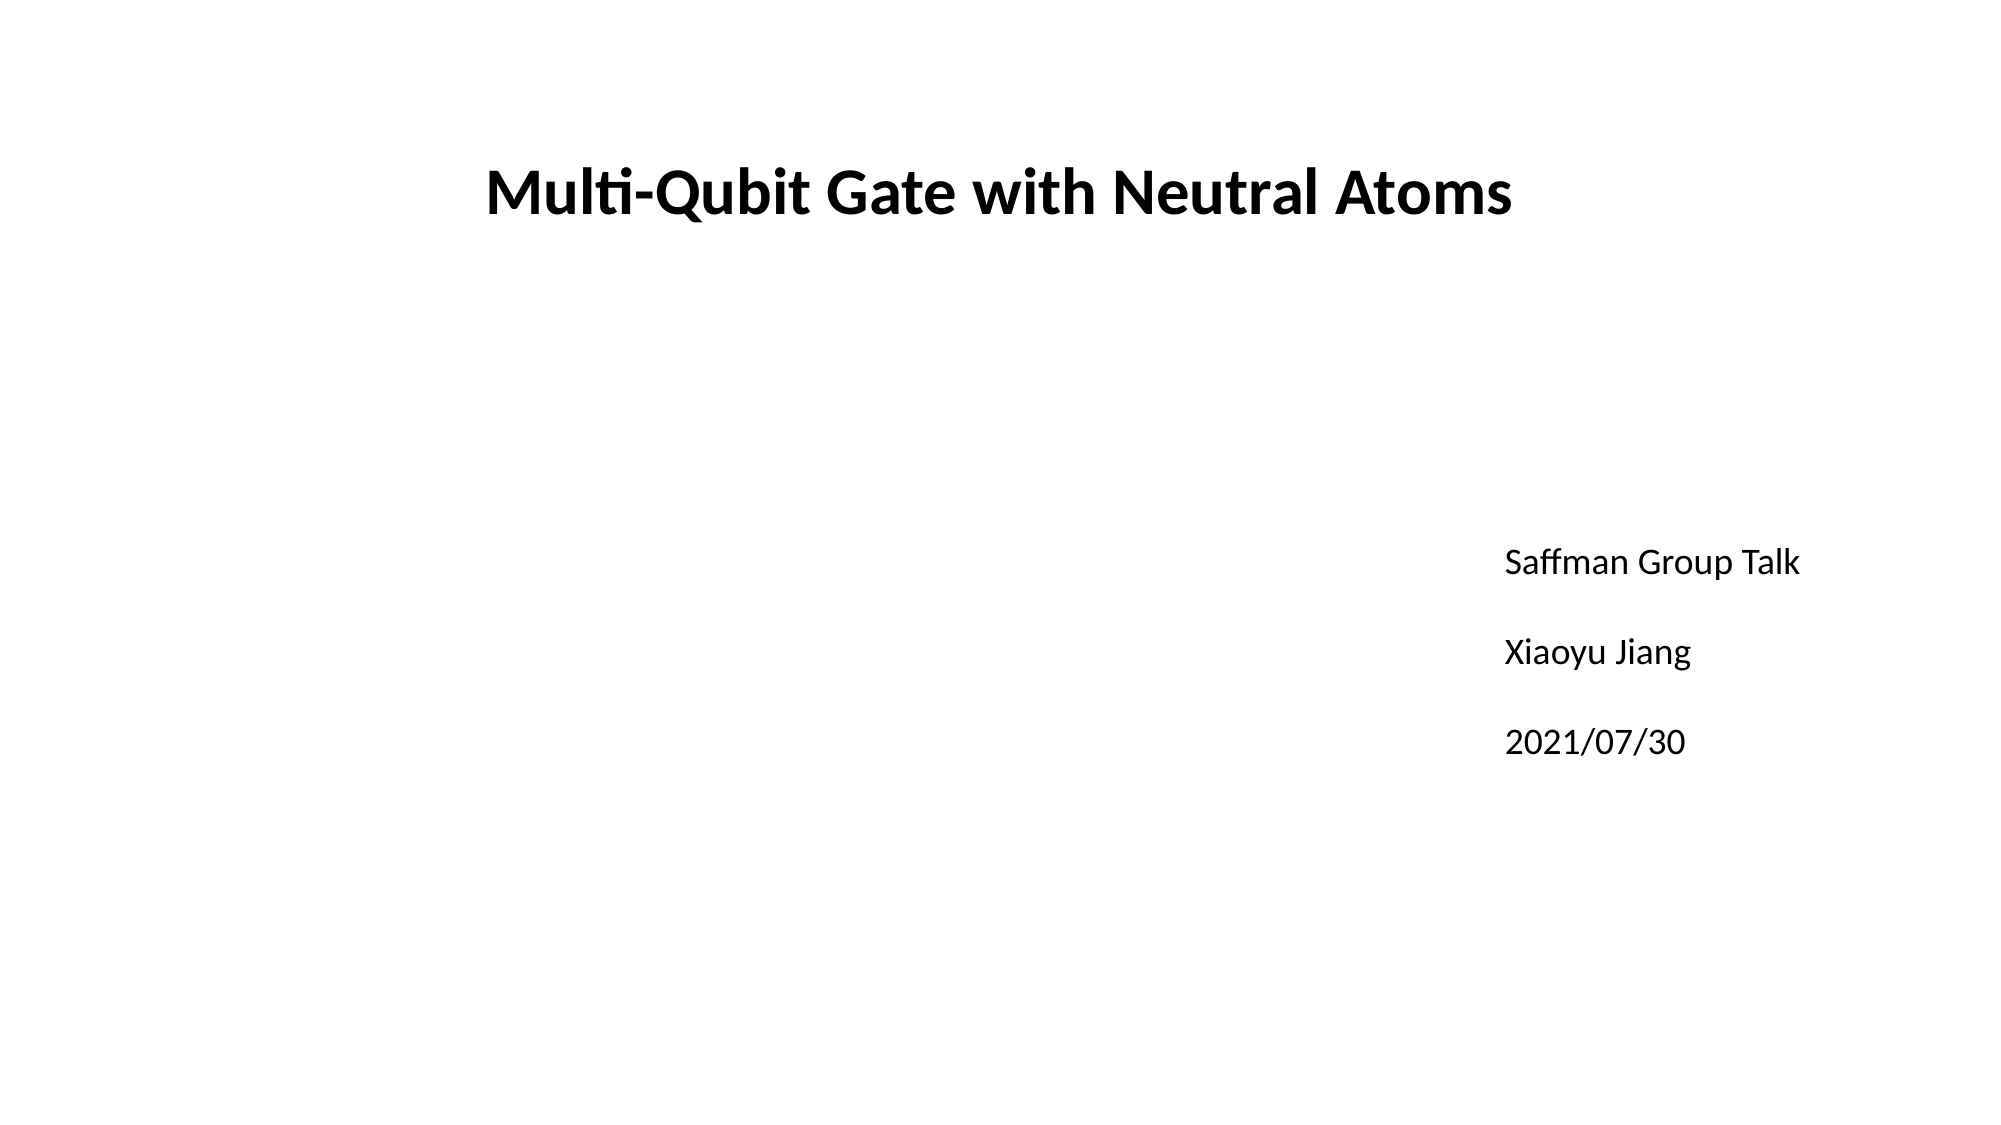

Multi-Qubit Gate with Neutral Atoms
Saffman Group Talk

Xiaoyu Jiang

2021/07/30